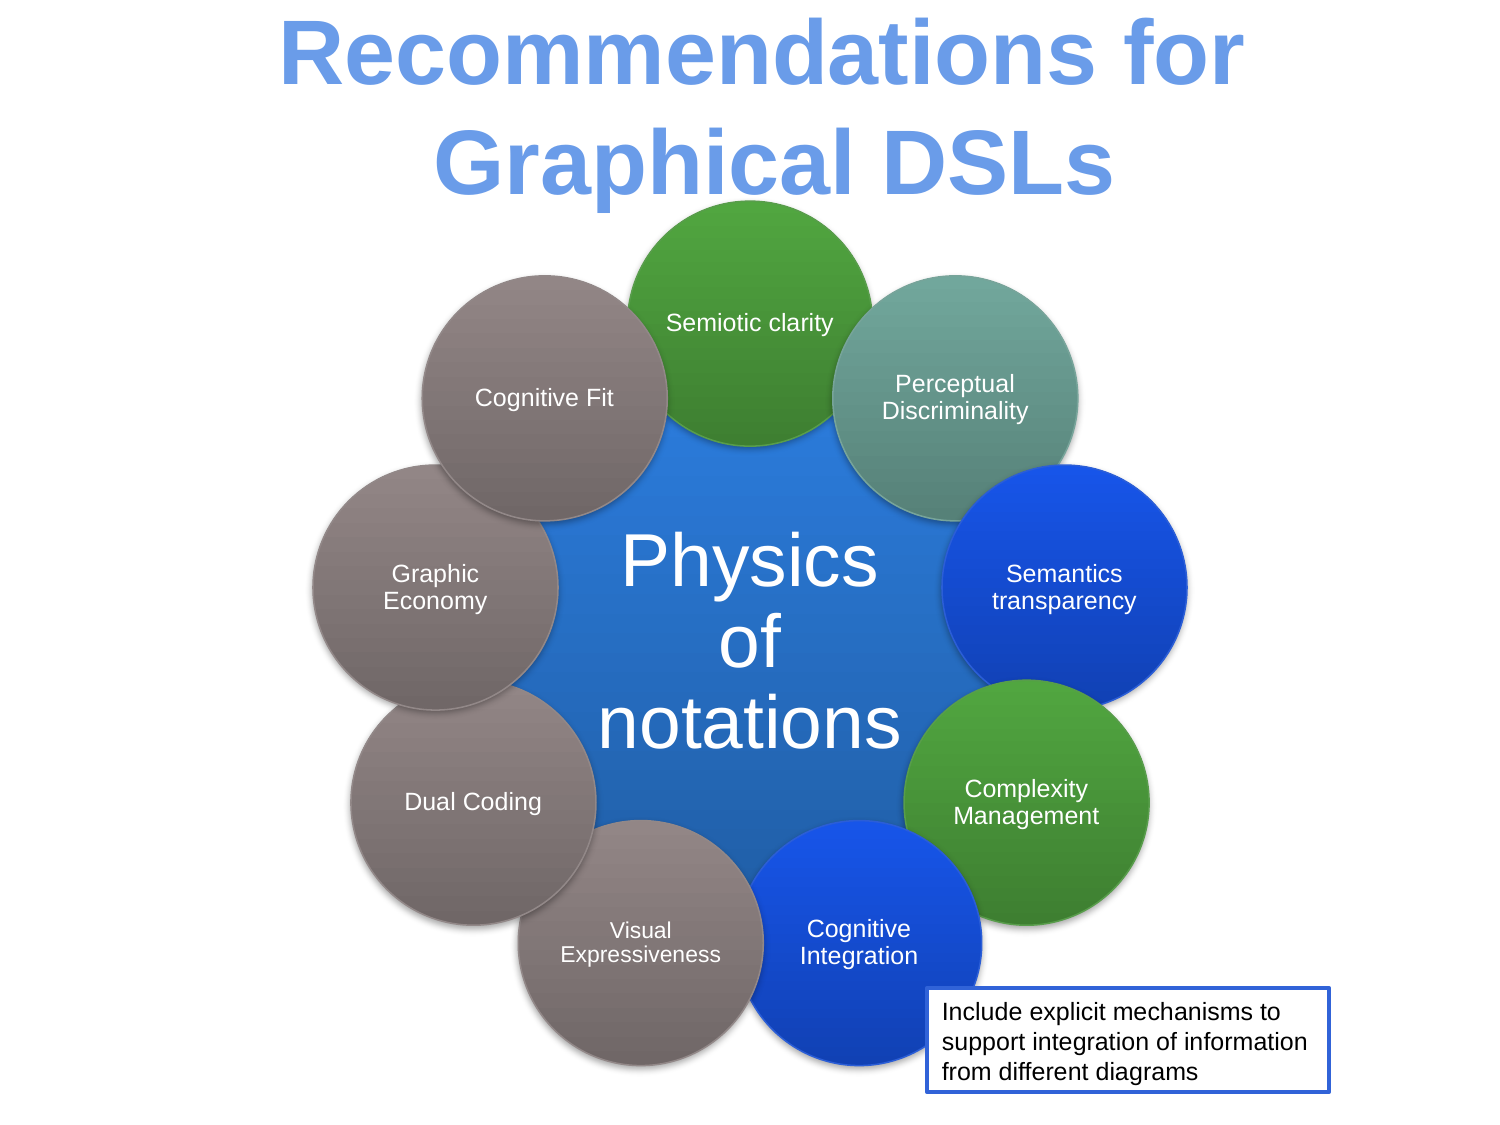

# Recommendations
Recommendations for
Graphical DSLs
Physics of notations
Semiotic clarity
Perceptual Discriminality
Semantics transparency
Complexity Management
Cognitive Integration
Visual Expressiveness
Dual Coding
Graphic Economy
Cognitive Fit
Include explicit mechanisms to support integration of information from different diagrams